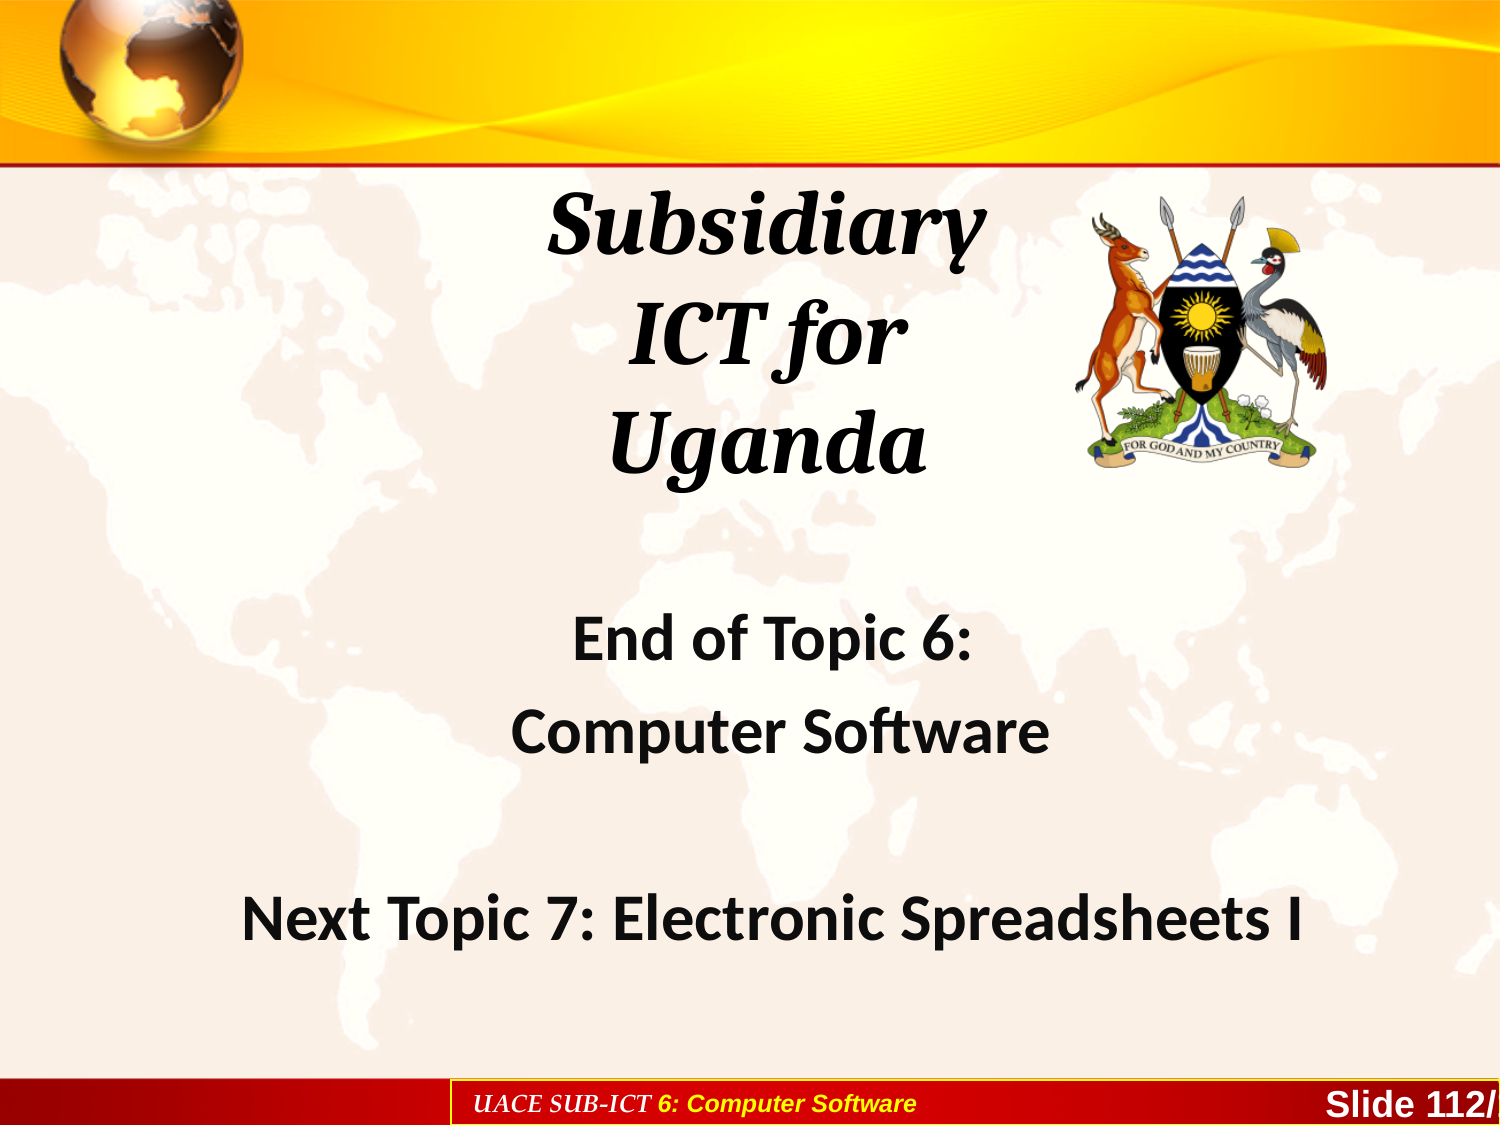

# Subsidiary ICT for Uganda

End of Topic 6:
 Computer Software

Next Topic 7: Electronic Spreadsheets I